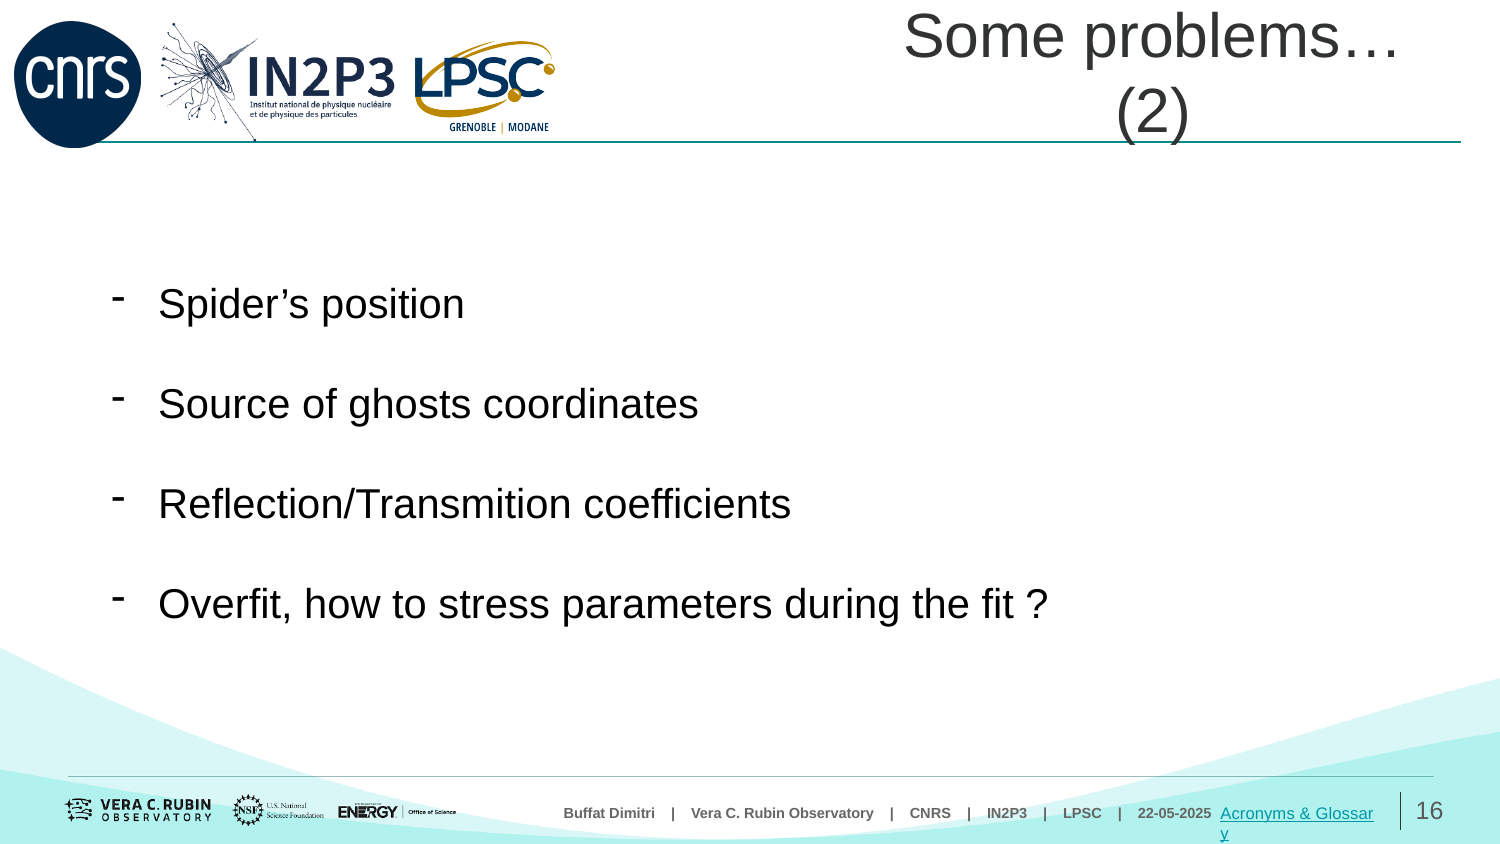

# Some problems… (2)
Spider’s position
Source of ghosts coordinates
Reflection/Transmition coefficients
Overfit, how to stress parameters during the fit ?
16